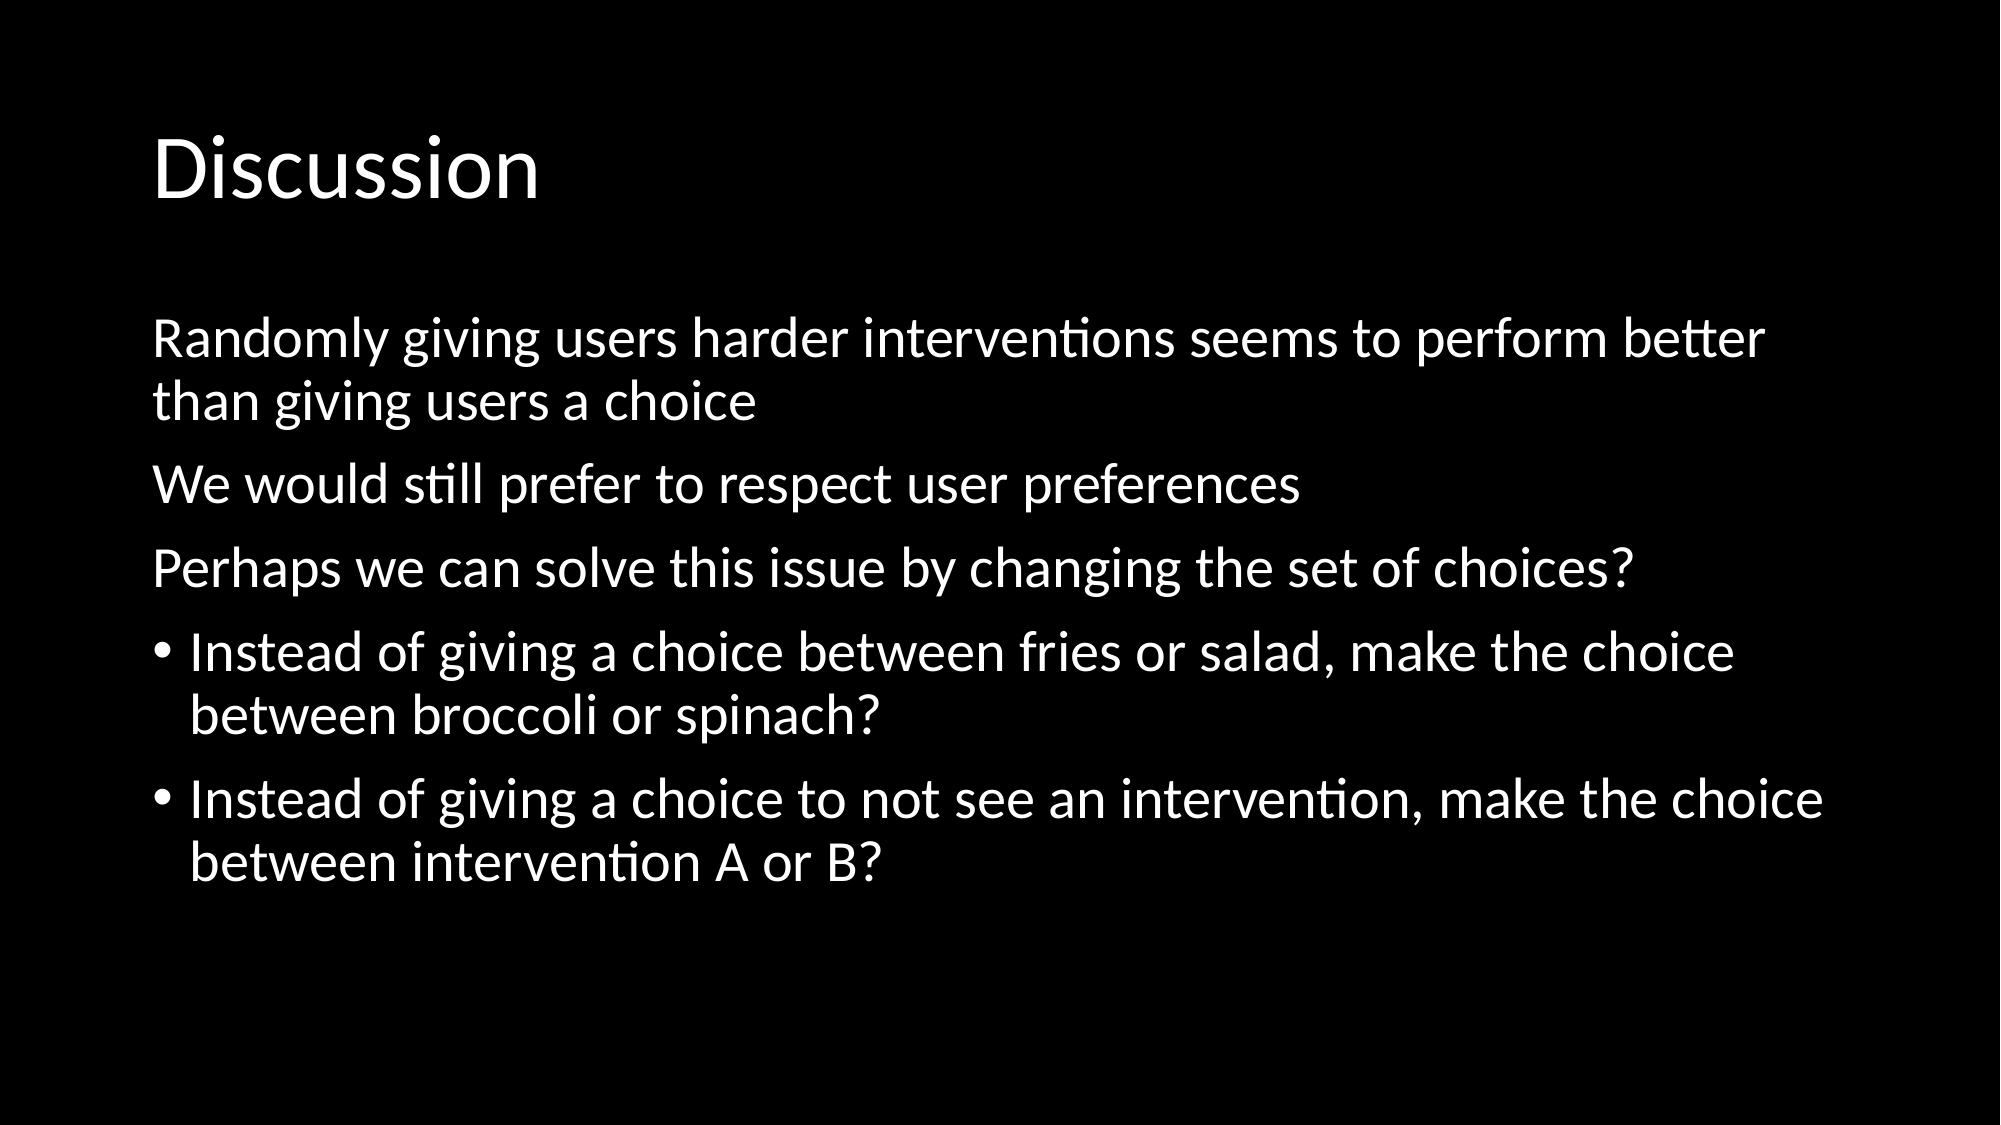

# Discussion
Randomly giving users harder interventions seems to perform better than giving users a choice
We would still prefer to respect user preferences
Perhaps we can solve this issue by changing the set of choices?
Instead of giving a choice between fries or salad, make the choice between broccoli or spinach?
Instead of giving a choice to not see an intervention, make the choice between intervention A or B?